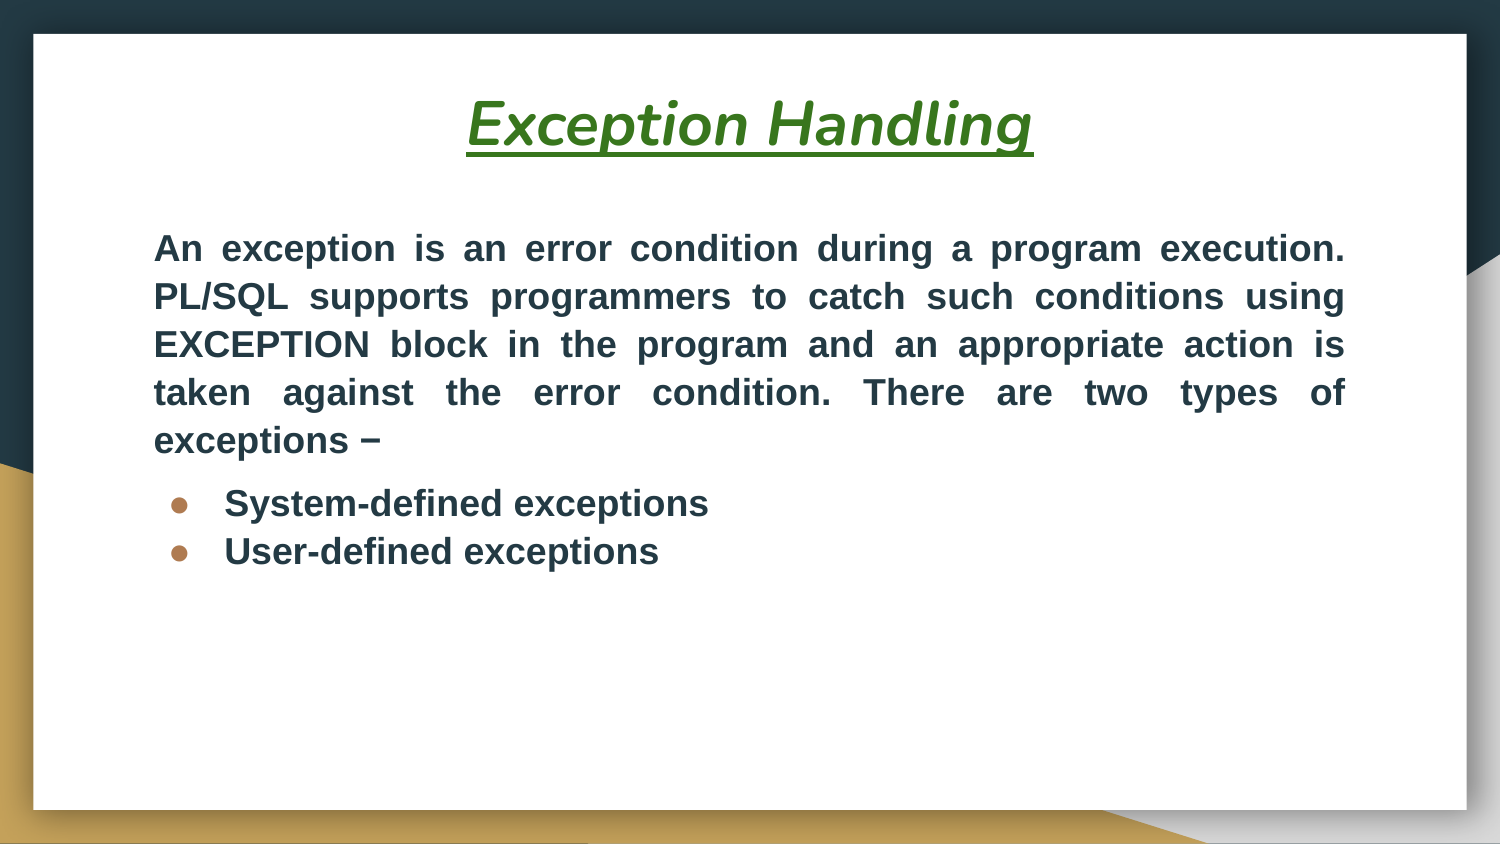

# Exception Handling
An exception is an error condition during a program execution. PL/SQL supports programmers to catch such conditions using EXCEPTION block in the program and an appropriate action is taken against the error condition. There are two types of exceptions −
System-defined exceptions
User-defined exceptions